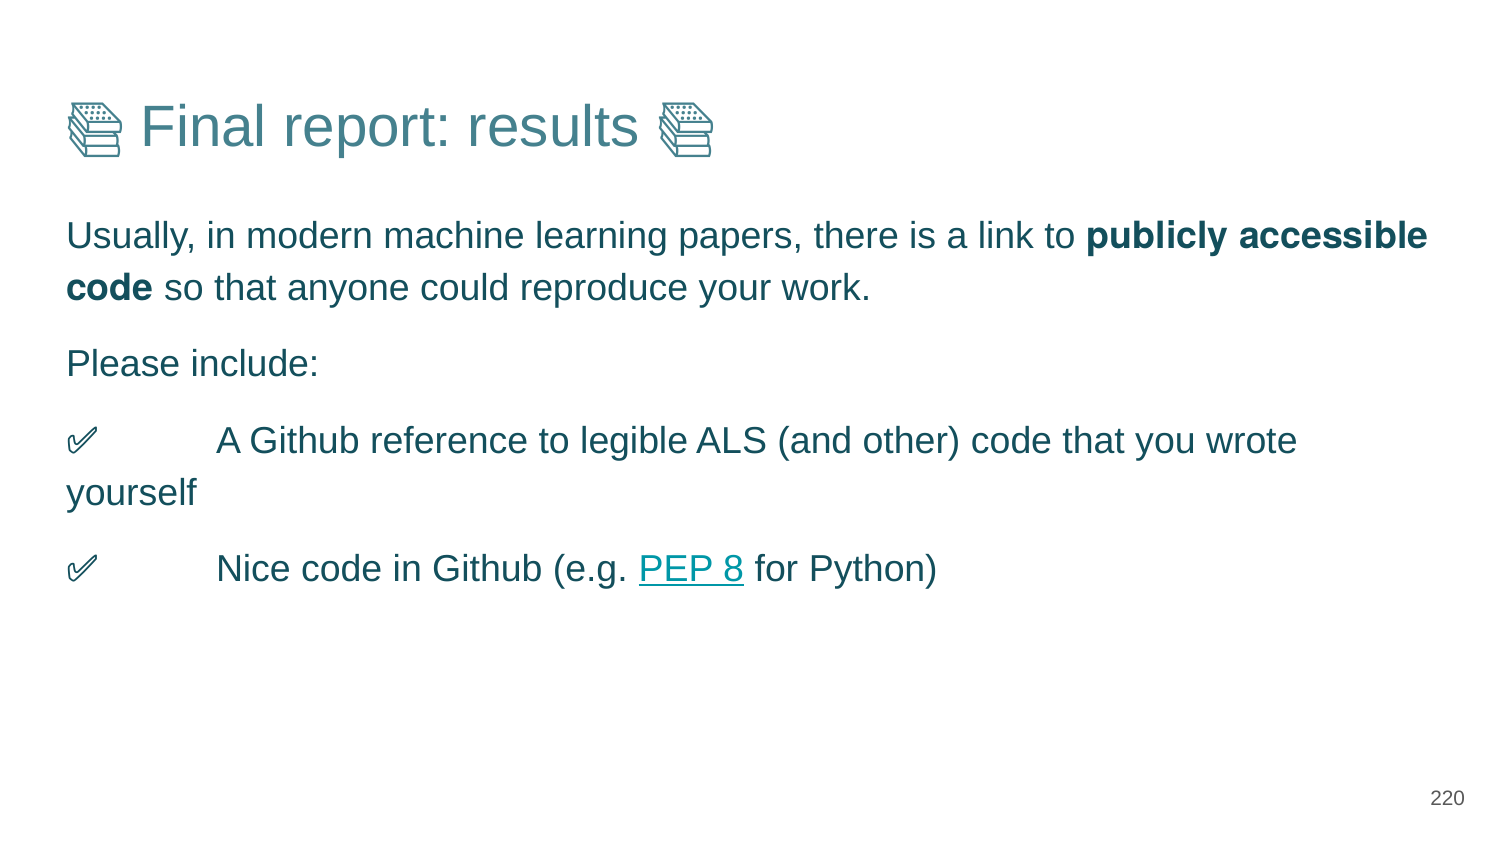

# 📚 Final report: results 📚
Usually, in modern machine learning papers, there is a link to publicly accessible code so that anyone could reproduce your work.
Please include:
✅	A Github reference to legible ALS (and other) code that you wrote yourself
✅	Nice code in Github (e.g. PEP 8 for Python)

220